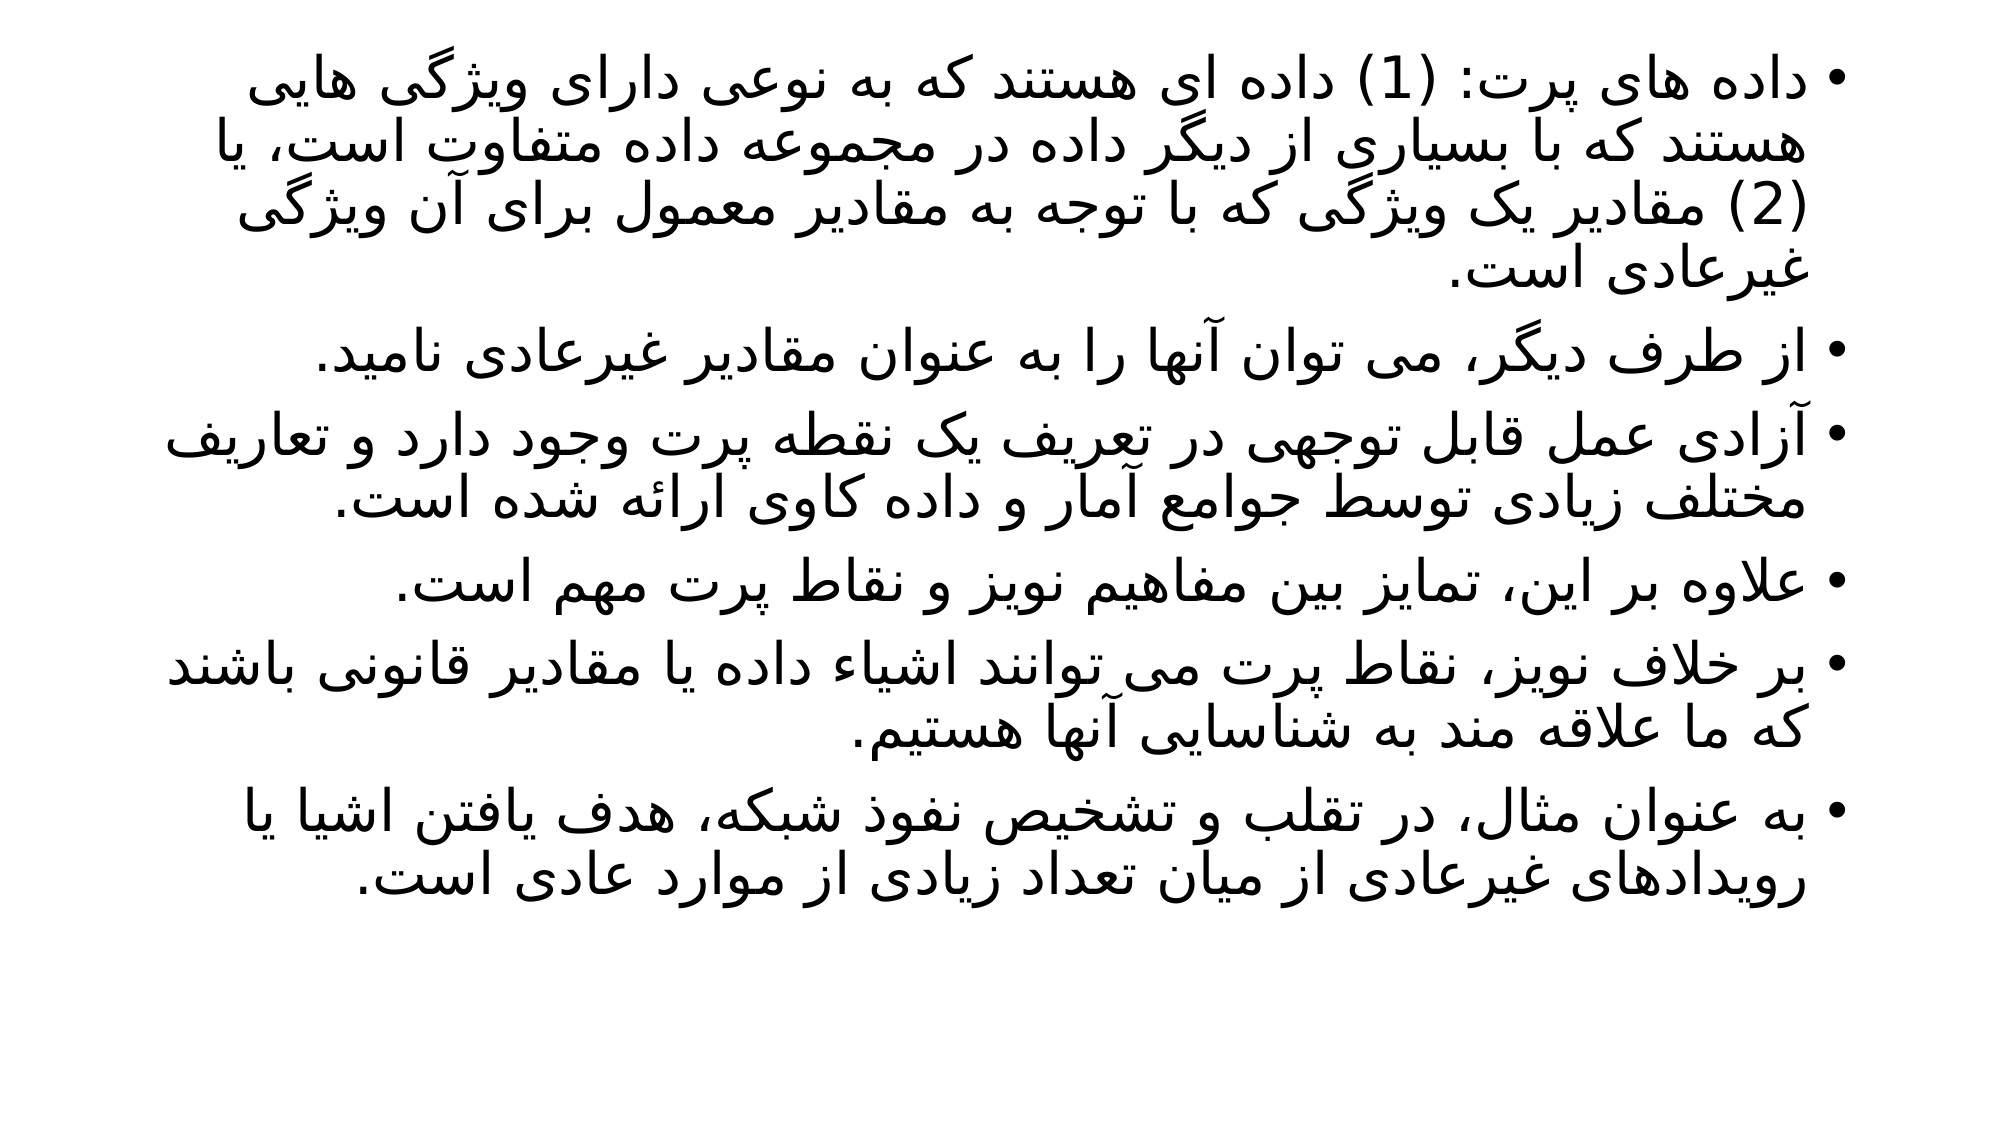

داده های پرت: (1) داده ای هستند که به نوعی دارای ویژگی هایی هستند که با بسیاری از دیگر داده در مجموعه داده متفاوت است، یا (2) مقادیر یک ویژگی که با توجه به مقادیر معمول برای آن ویژگی غیرعادی است.
از طرف دیگر، می توان آنها را به عنوان مقادیر غیرعادی نامید.
آزادی عمل قابل توجهی در تعریف یک نقطه پرت وجود دارد و تعاریف مختلف زیادی توسط جوامع آمار و داده کاوی ارائه شده است.
علاوه بر این، تمایز بین مفاهیم نویز و نقاط پرت مهم است.
بر خلاف نویز، نقاط پرت می توانند اشیاء داده یا مقادیر قانونی باشند که ما علاقه مند به شناسایی آنها هستیم.
به عنوان مثال، در تقلب و تشخیص نفوذ شبکه، هدف یافتن اشیا یا رویدادهای غیرعادی از میان تعداد زیادی از موارد عادی است.